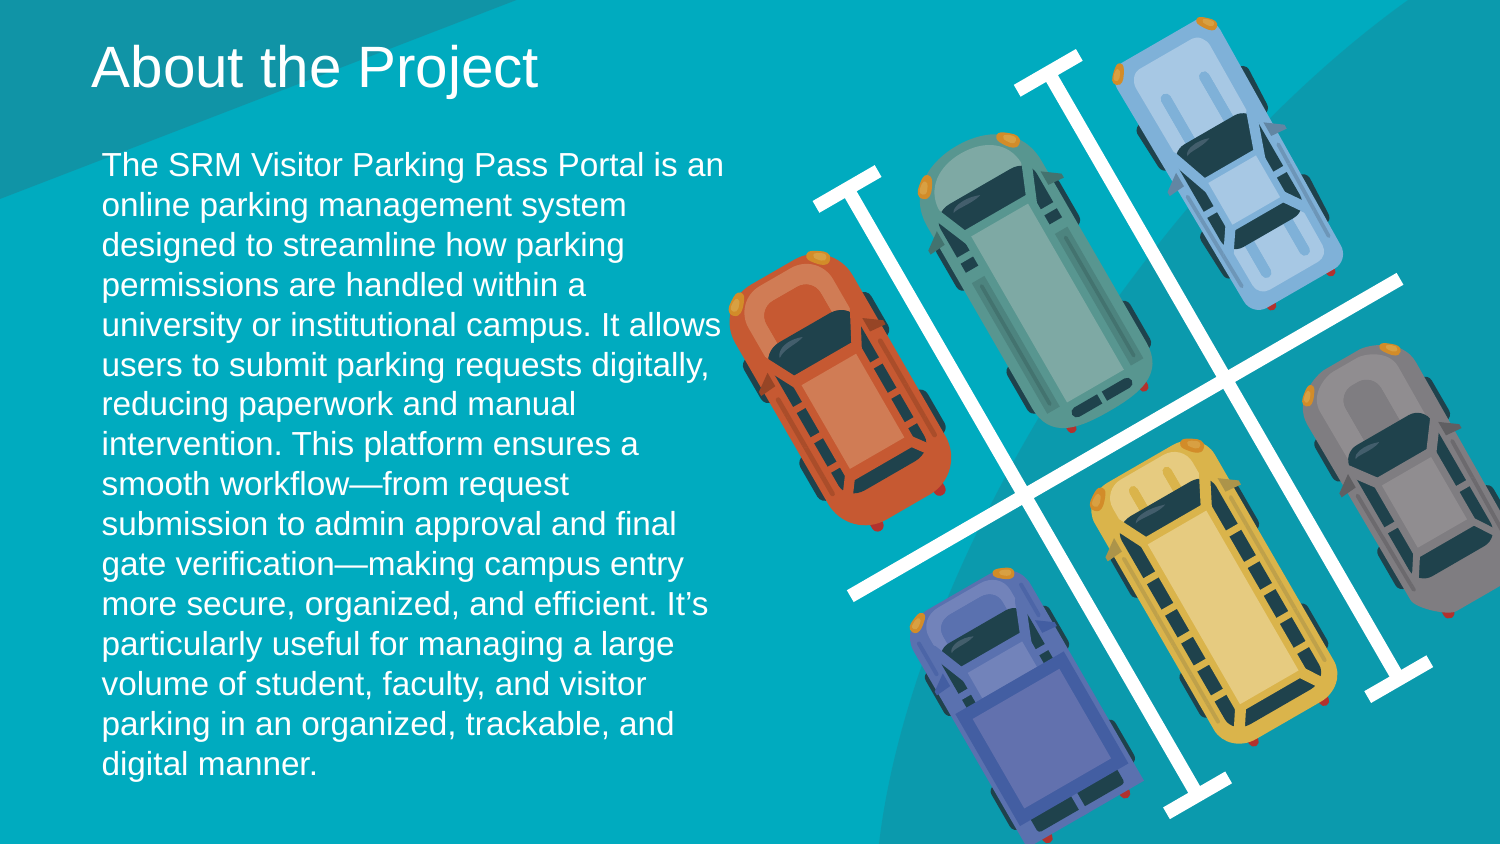

# About the Project
The SRM Visitor Parking Pass Portal is an online parking management system designed to streamline how parking permissions are handled within a university or institutional campus. It allows users to submit parking requests digitally, reducing paperwork and manual intervention. This platform ensures a smooth workflow—from request submission to admin approval and final gate verification—making campus entry more secure, organized, and efficient. It’s particularly useful for managing a large volume of student, faculty, and visitor parking in an organized, trackable, and digital manner.